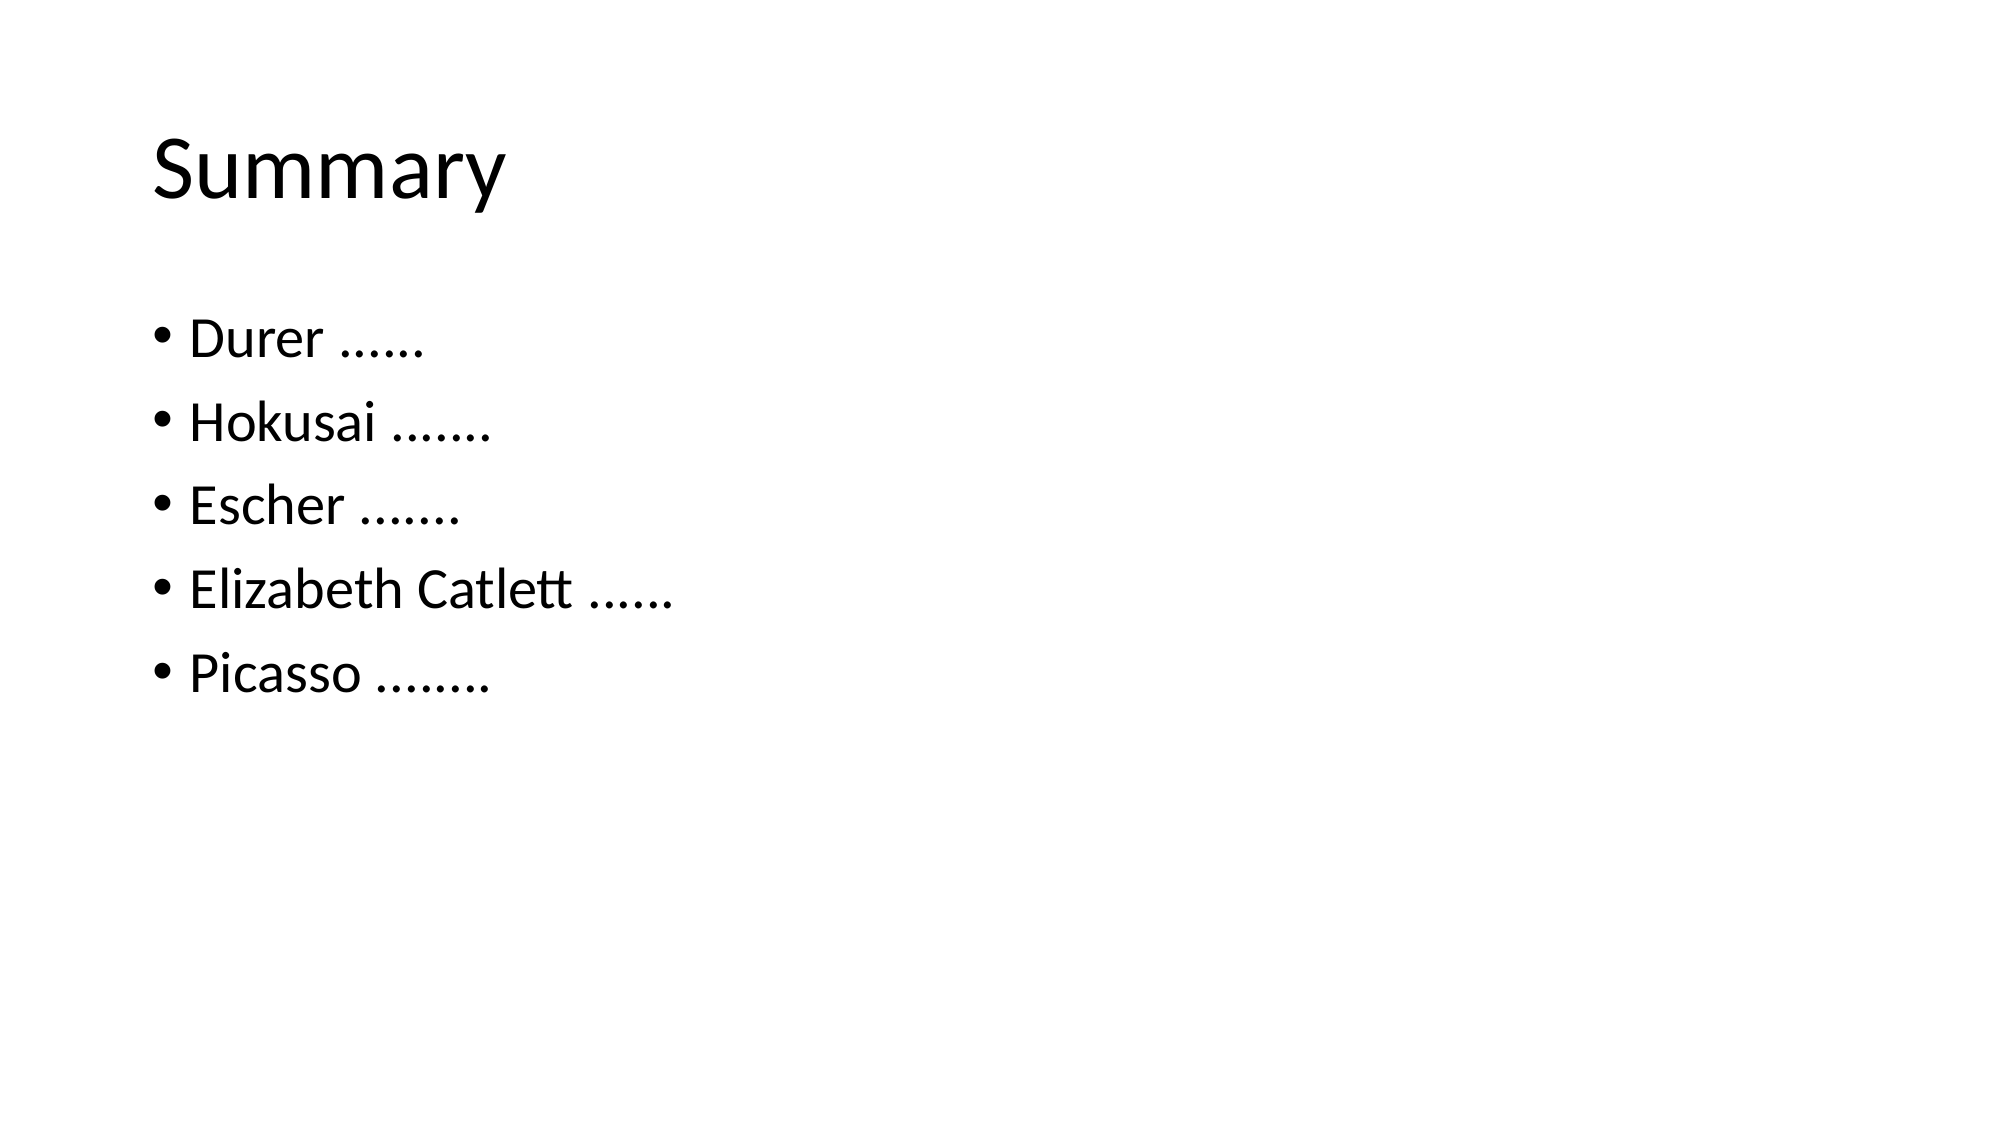

# Summary
Durer ......
Hokusai .......
Escher .......
Elizabeth Catlett ......
Picasso ........